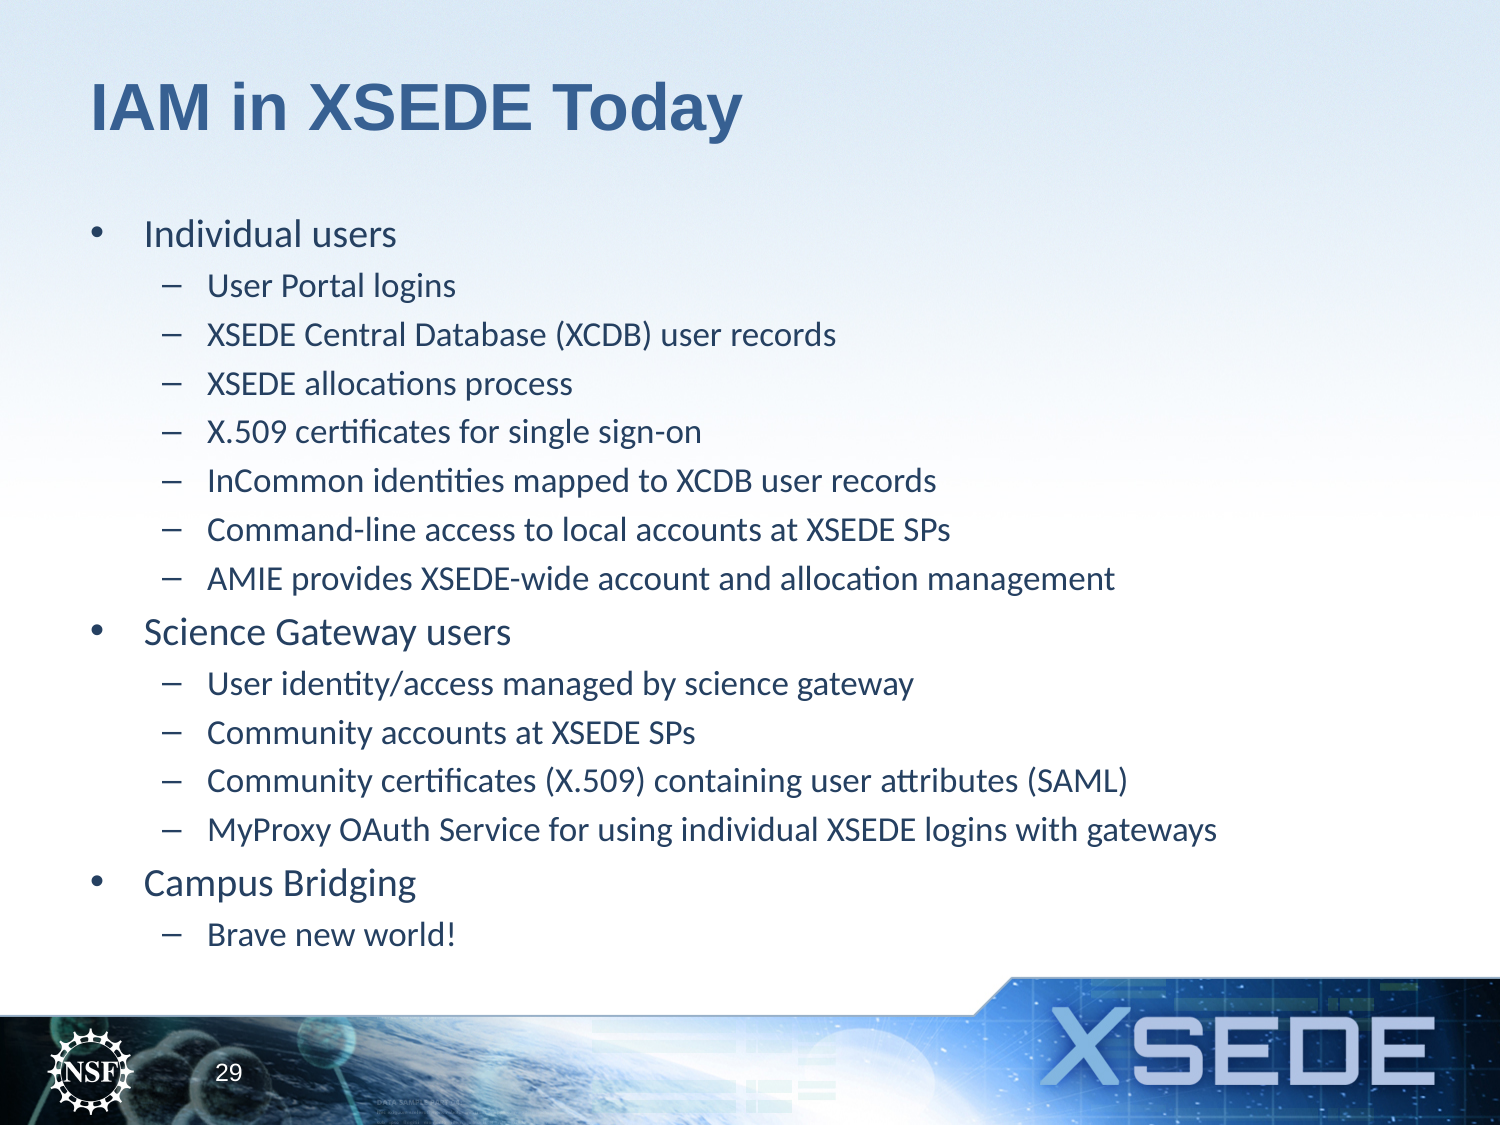

# IAM in XSEDE Today
Individual users
User Portal logins
XSEDE Central Database (XCDB) user records
XSEDE allocations process
X.509 certificates for single sign-on
InCommon identities mapped to XCDB user records
Command-line access to local accounts at XSEDE SPs
AMIE provides XSEDE-wide account and allocation management
Science Gateway users
User identity/access managed by science gateway
Community accounts at XSEDE SPs
Community certificates (X.509) containing user attributes (SAML)
MyProxy OAuth Service for using individual XSEDE logins with gateways
Campus Bridging
Brave new world!
29